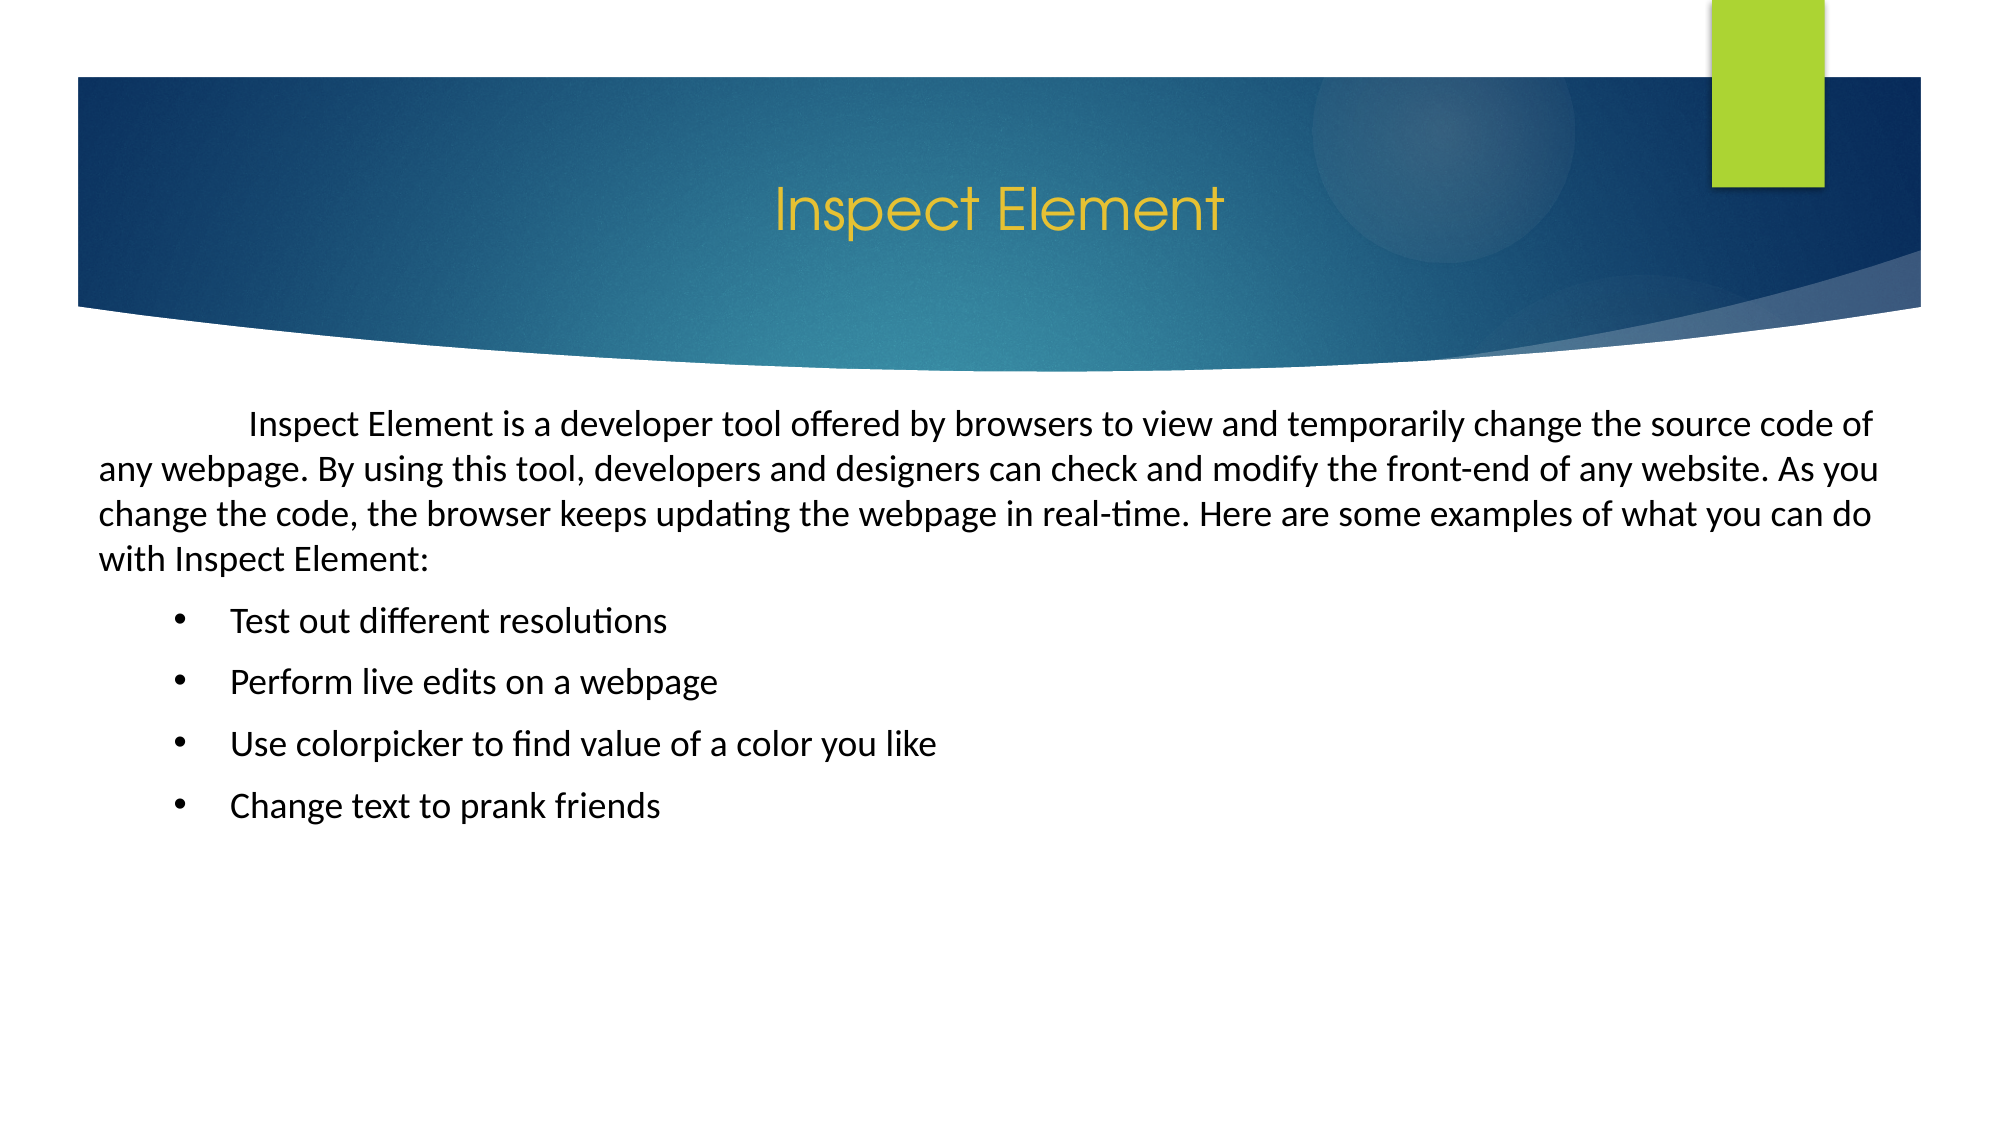

# Inspect Element
	Inspect Element is a developer tool offered by browsers to view and temporarily change the source code of any webpage. By using this tool, developers and designers can check and modify the front-end of any website. As you change the code, the browser keeps updating the webpage in real-time. Here are some examples of what you can do with Inspect Element:
Test out different resolutions
Perform live edits on a webpage
Use colorpicker to find value of a color you like
Change text to prank friends